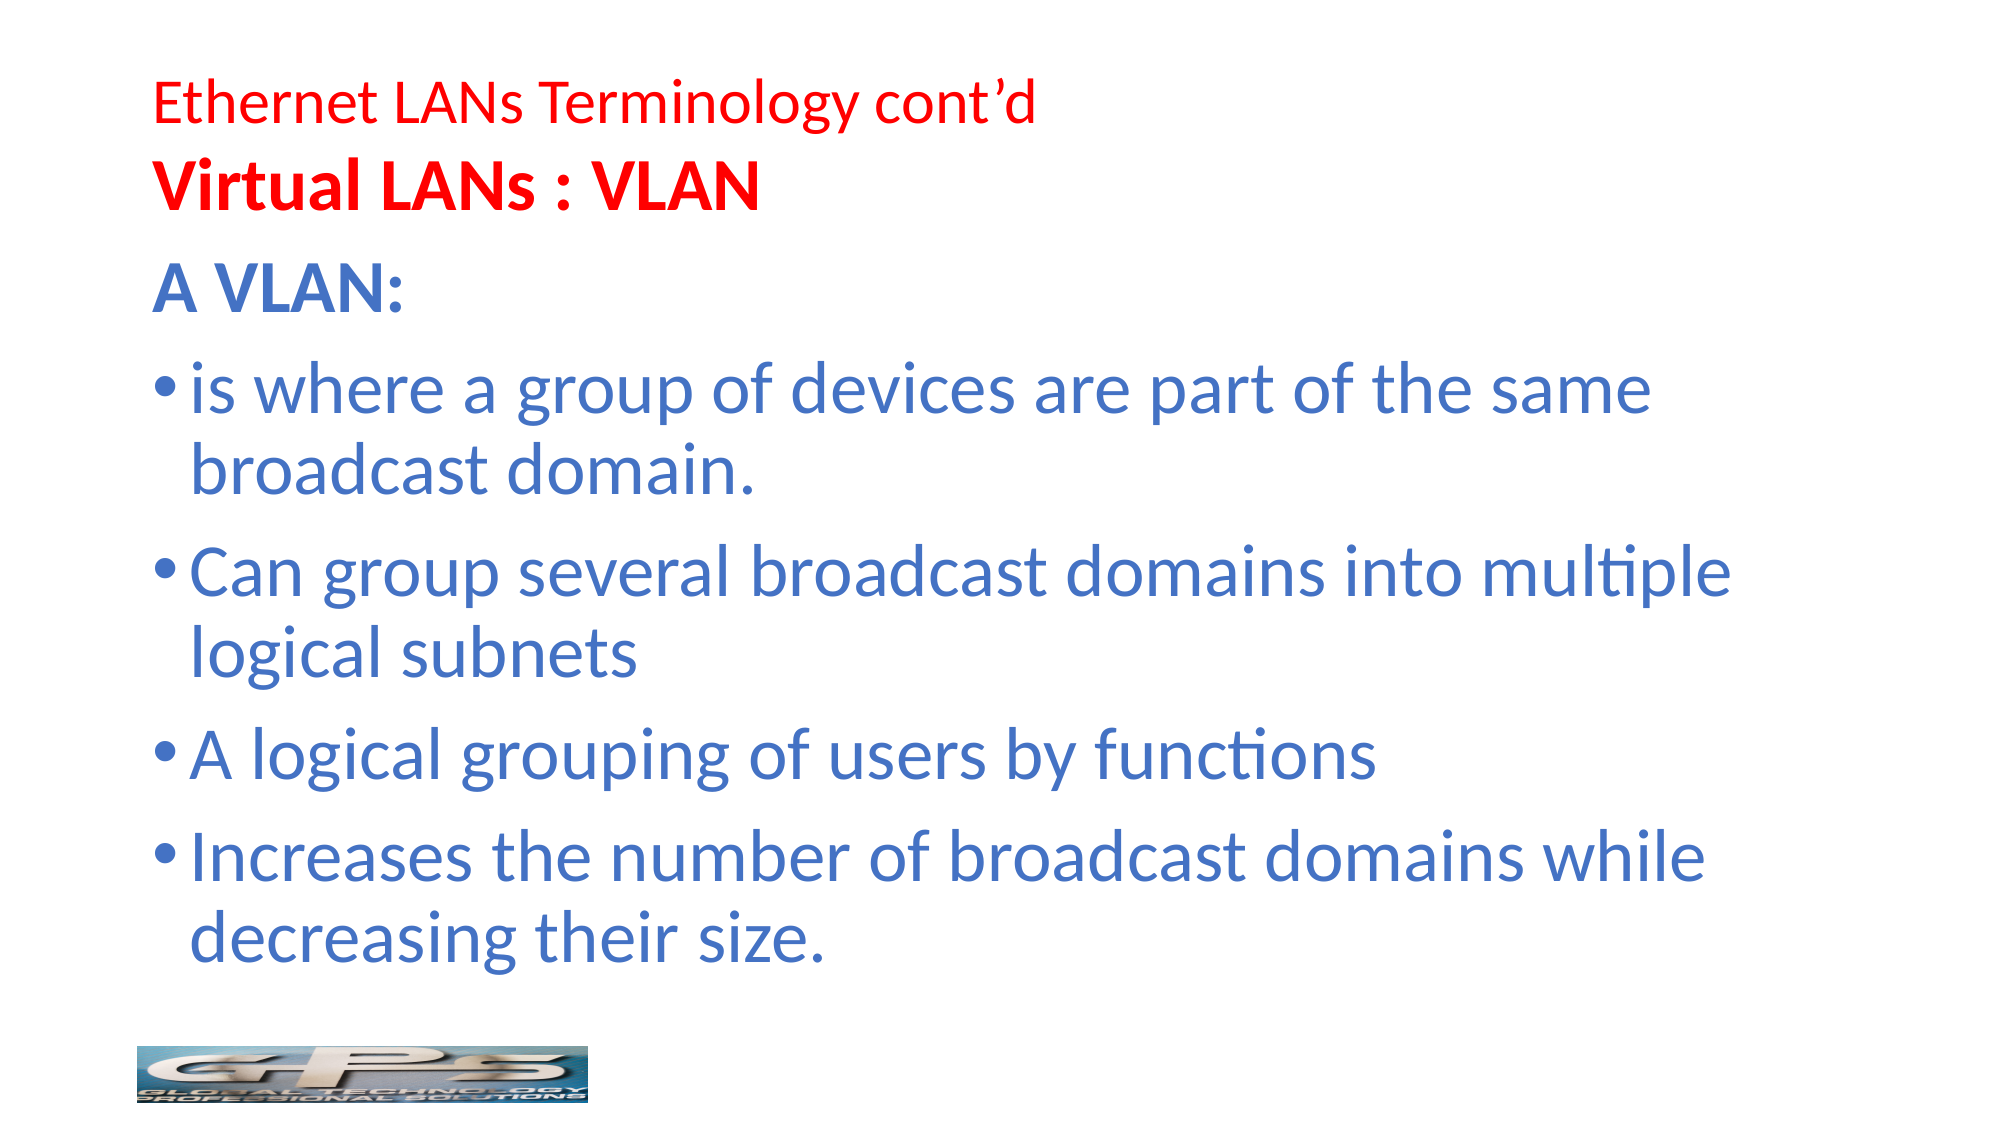

# Ethernet LANs Terminology cont’d
Virtual LANs : VLAN
A VLAN:
is where a group of devices are part of the same broadcast domain.
Can group several broadcast domains into multiple logical subnets
A logical grouping of users by functions
Increases the number of broadcast domains while decreasing their size.